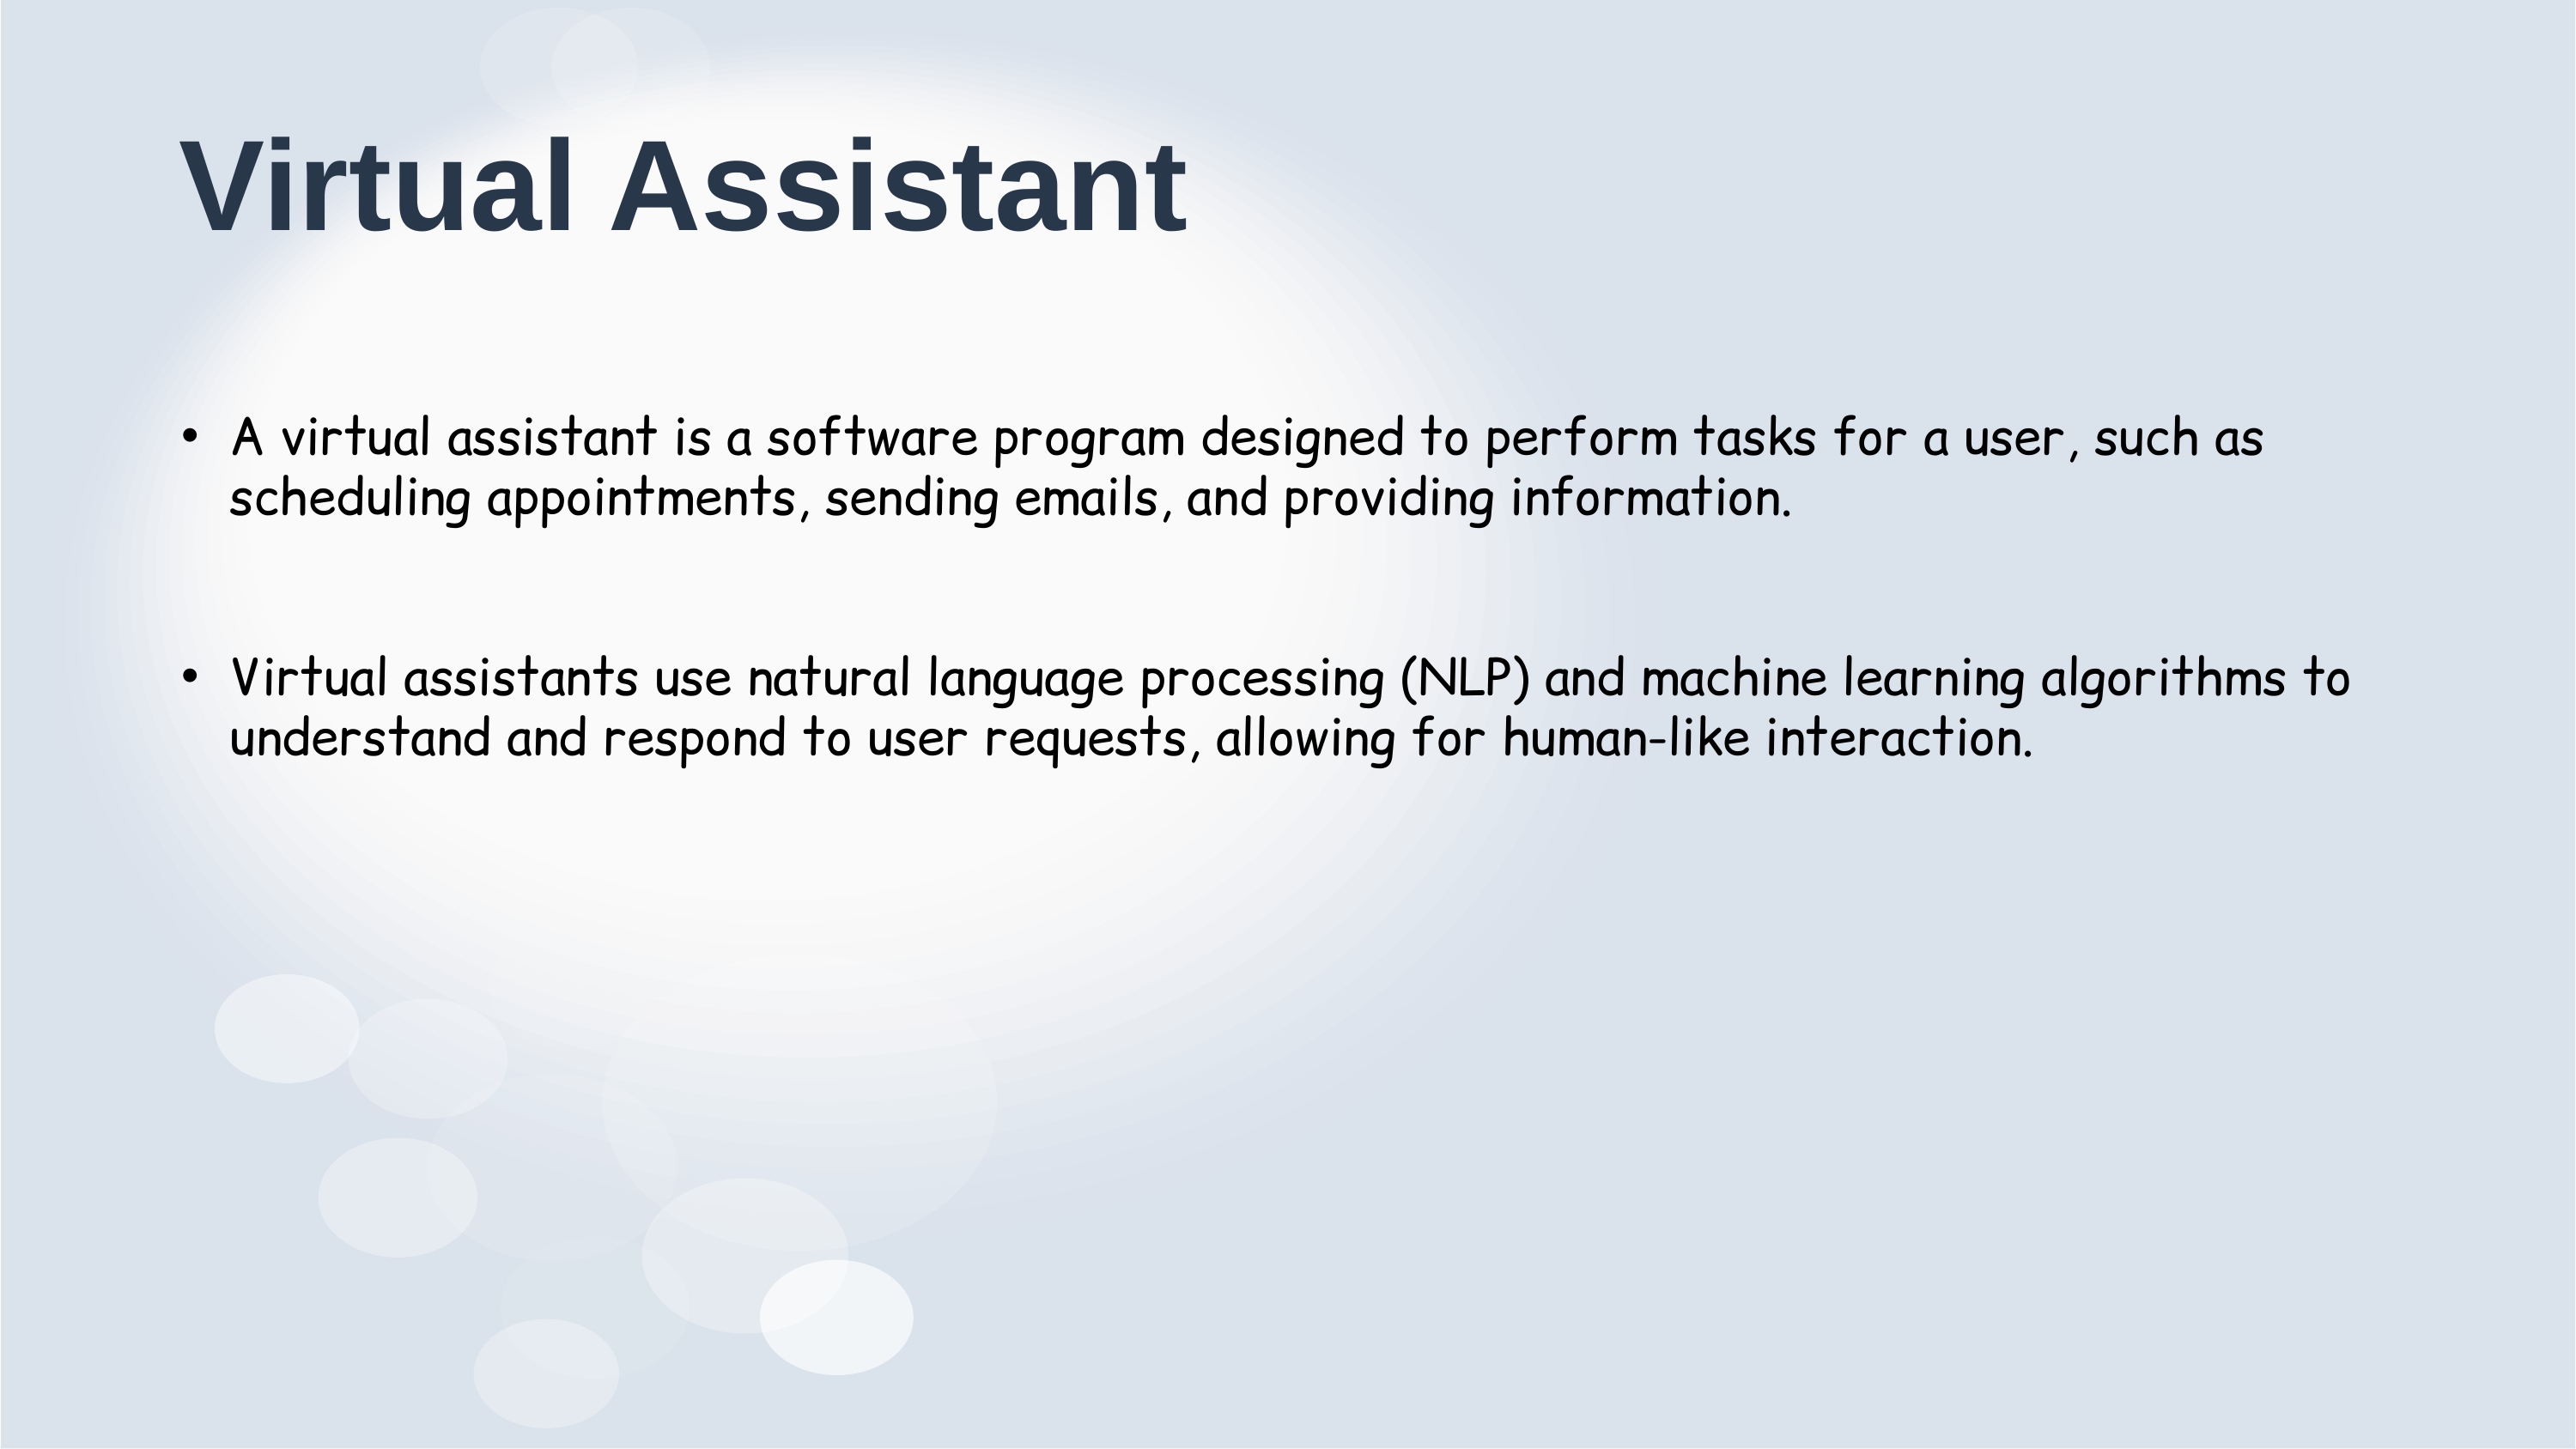

# Virtual Assistant

A virtual assistant is a software program designed to perform tasks for a user, such as scheduling appointments, sending emails, and providing information.

Virtual assistants use natural language processing (NLP) and machine learning algorithms to understand and respond to user requests, allowing for human-like interaction.